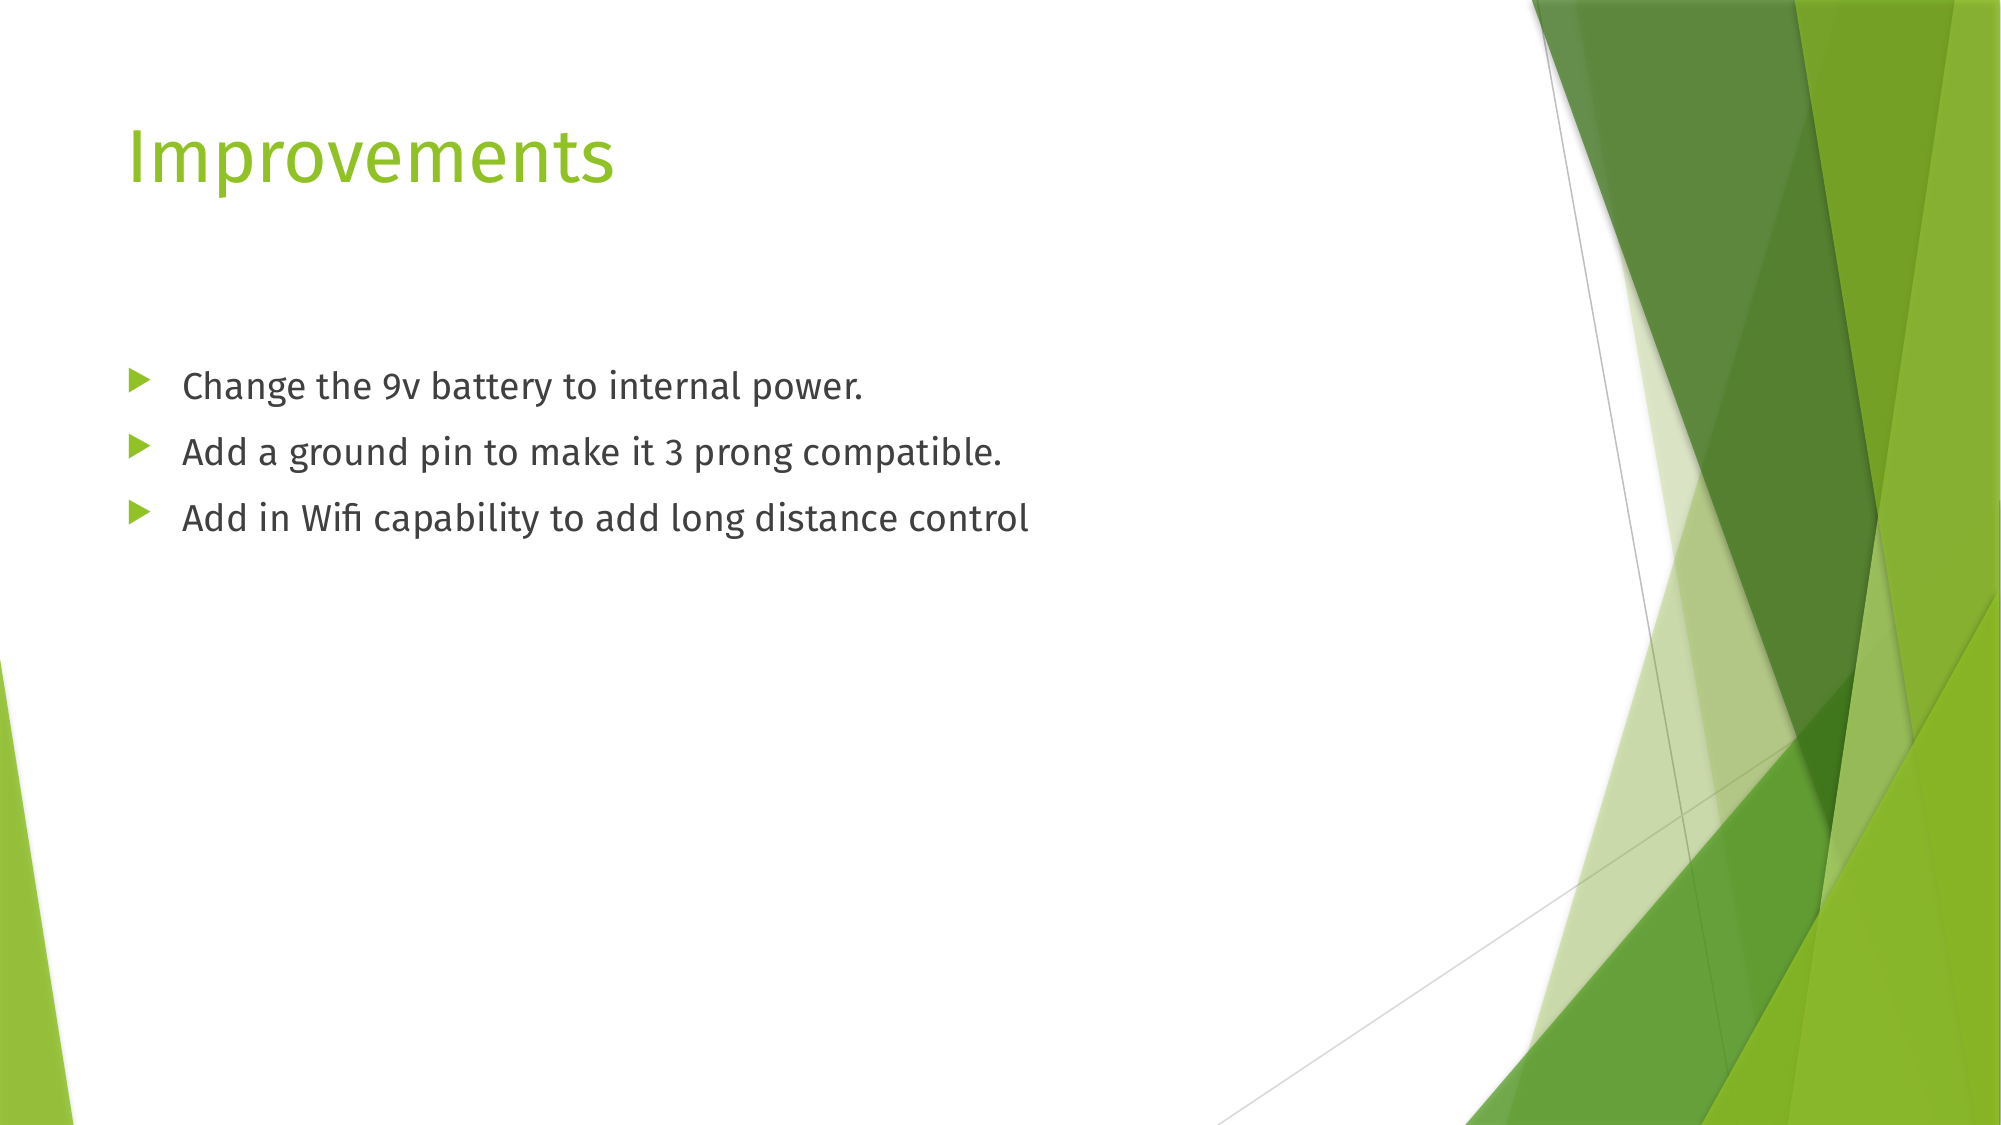

# Improvements
Change the 9v battery to internal power.
Add a ground pin to make it 3 prong compatible.
Add in Wifi capability to add long distance control